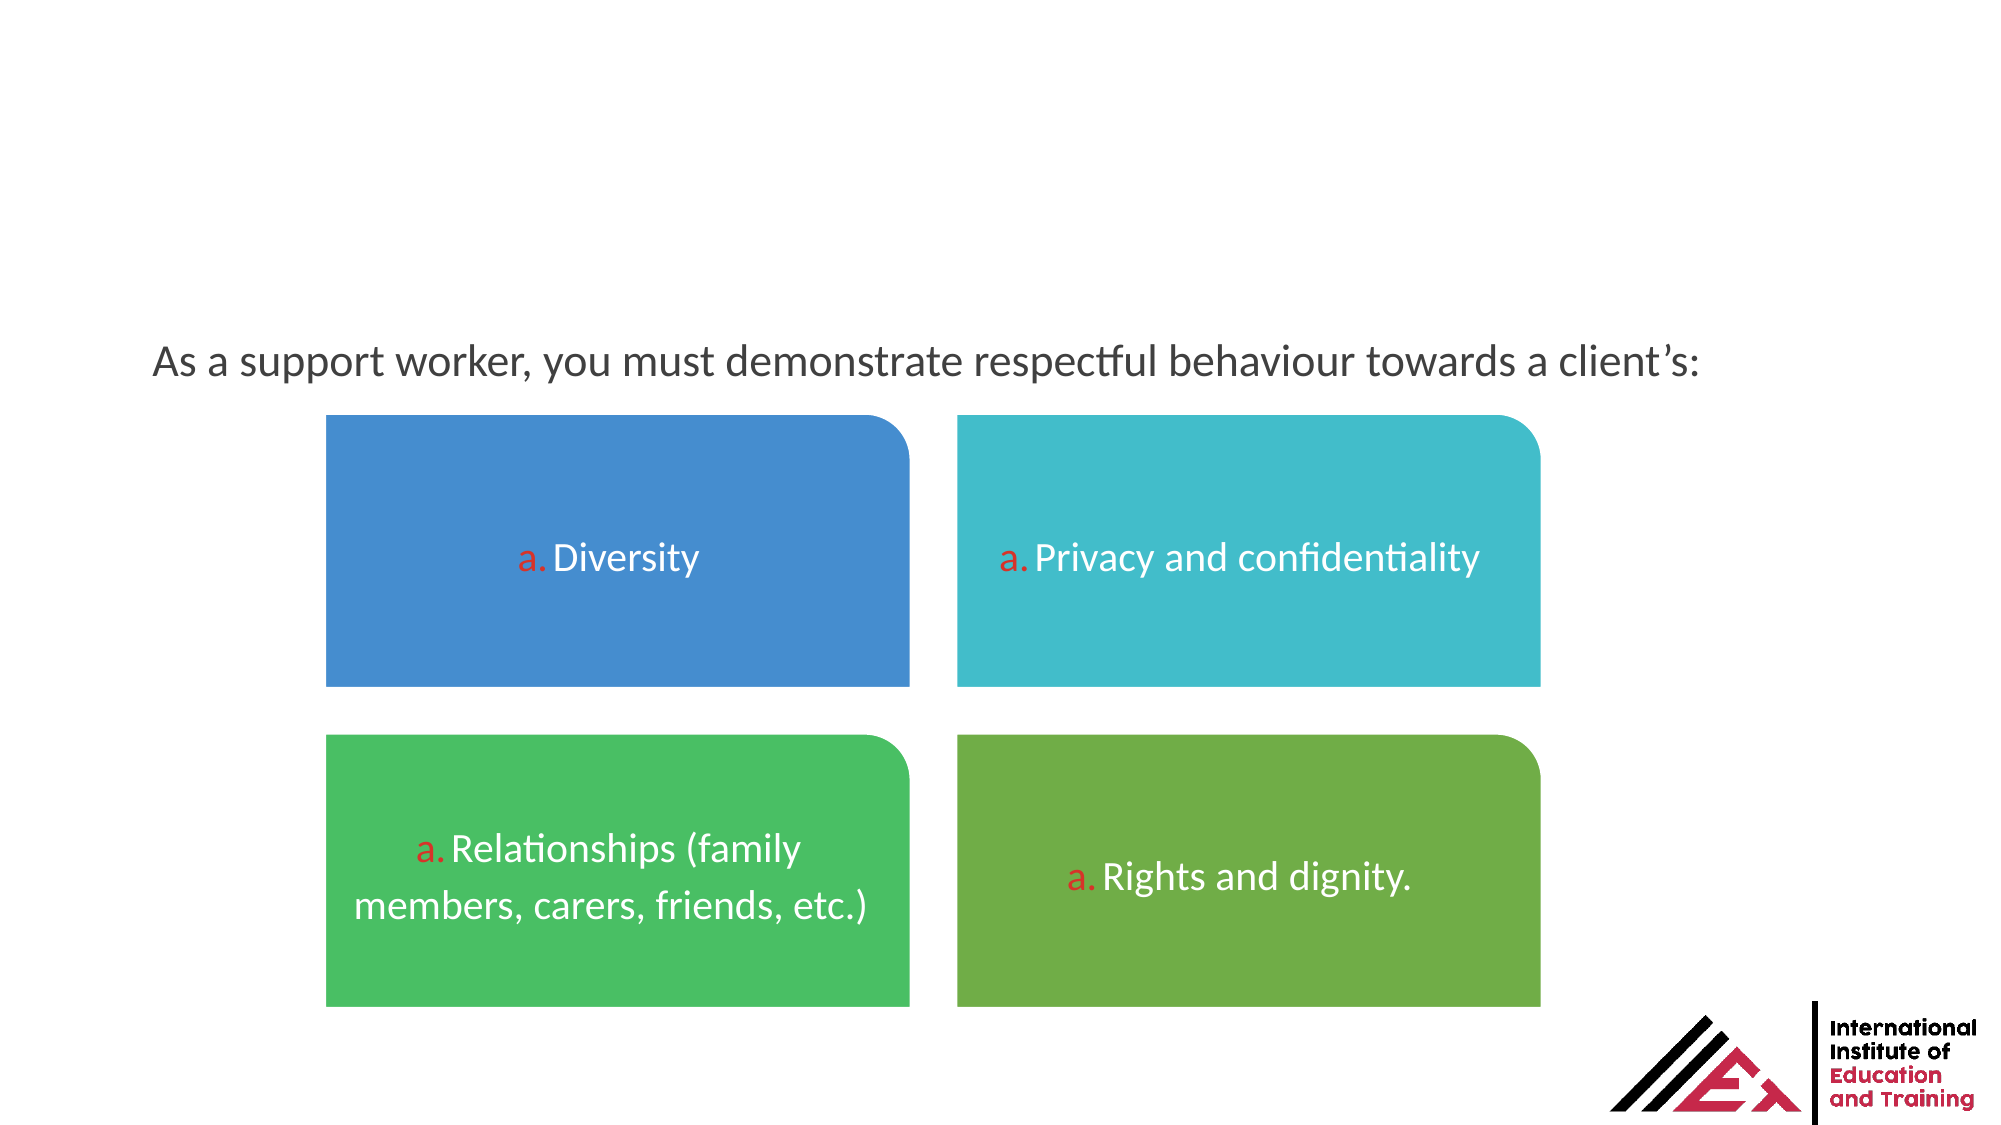

As a support worker, you must demonstrate respectful behaviour towards a client’s:

Diversity
Privacy and confidentiality
Relationships (family members, carers, friends, etc.)
Rights and dignity.